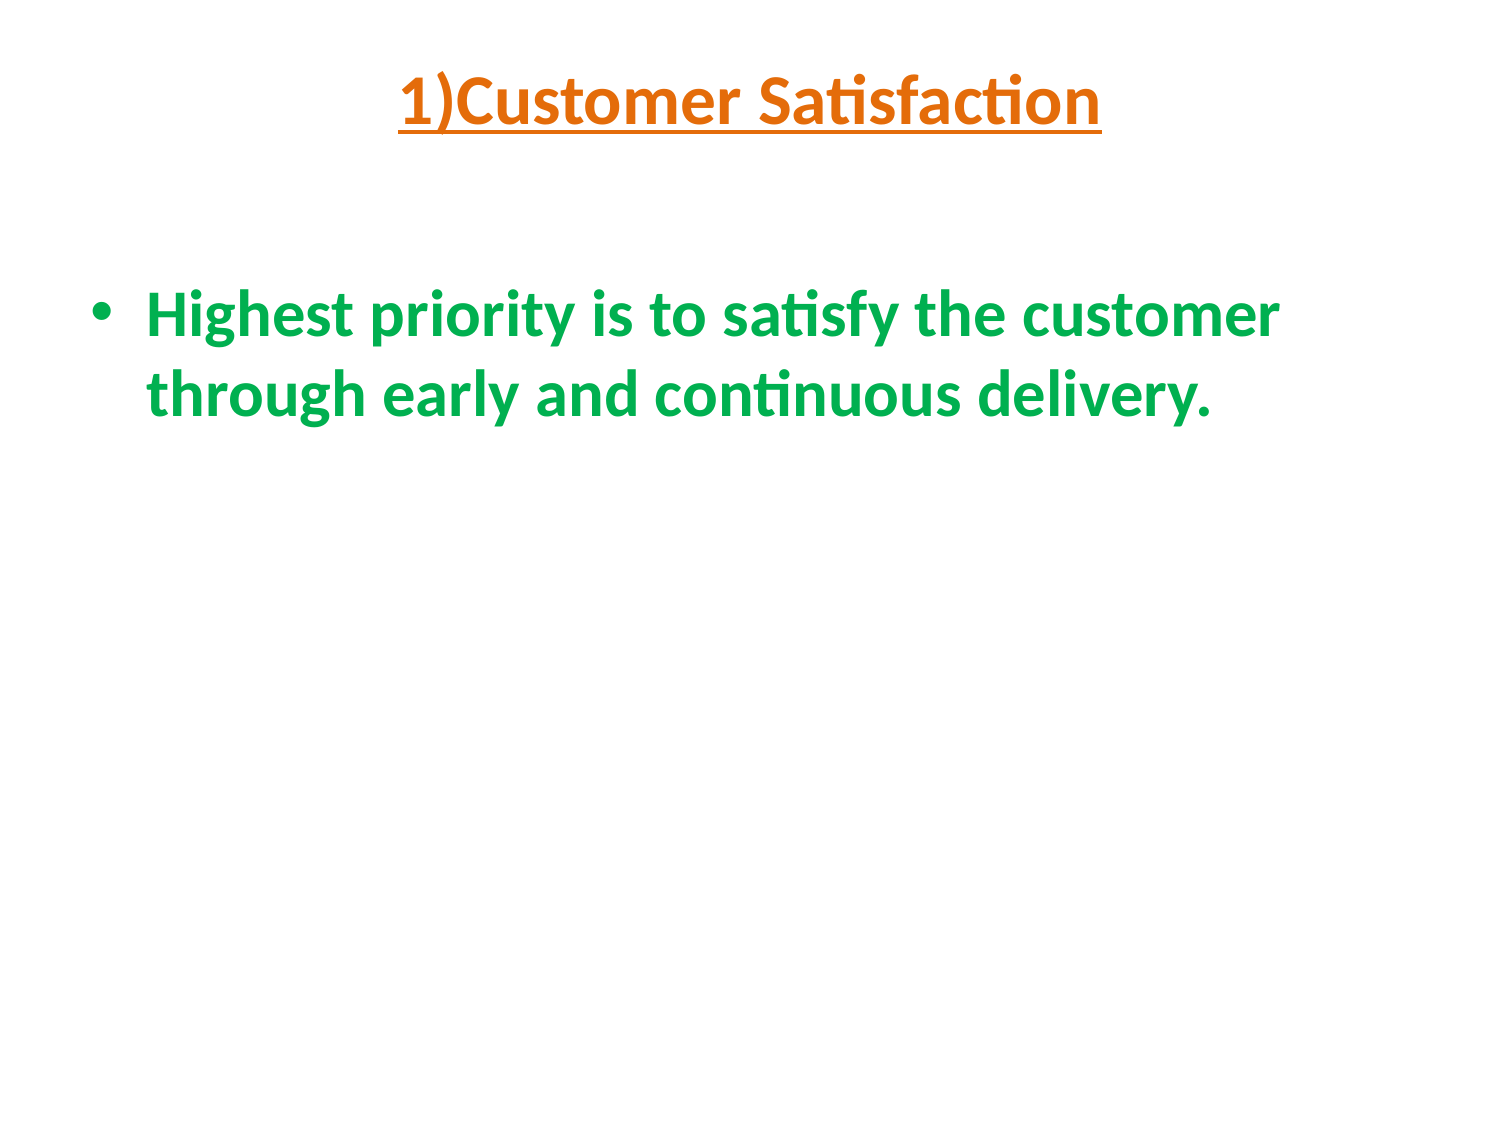

# 1)Customer Satisfaction
Highest priority is to satisfy the customer through early and continuous delivery.